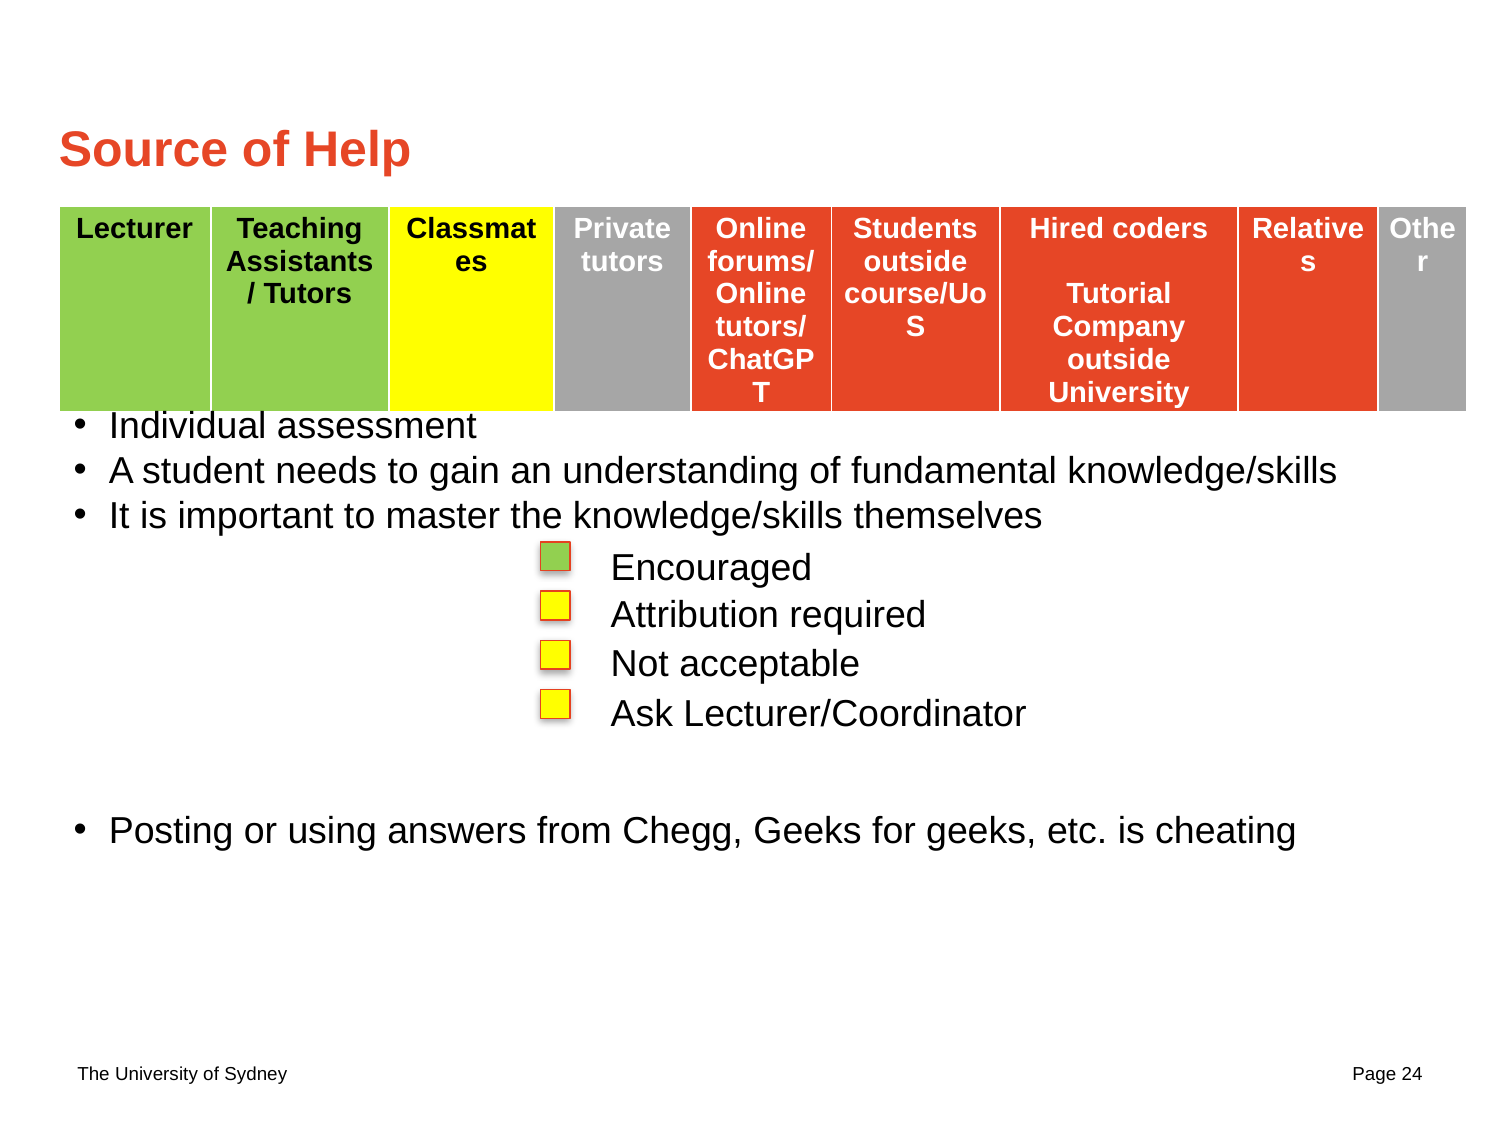

Source of Help
| Lecturer | Teaching Assistants / Tutors | Classmates | Private tutors | Online forums/ Online tutors/ ChatGPT | Students outside course/UoS | Hired coders Tutorial Company outside University | Relatives | Other |
| --- | --- | --- | --- | --- | --- | --- | --- | --- |
Individual assessment
A student needs to gain an understanding of fundamental knowledge/skills
It is important to master the knowledge/skills themselves

Posting or using answers from Chegg, Geeks for geeks, etc. is cheating
Encouraged

Attribution required

Not acceptable

Ask Lecturer/Coordinator